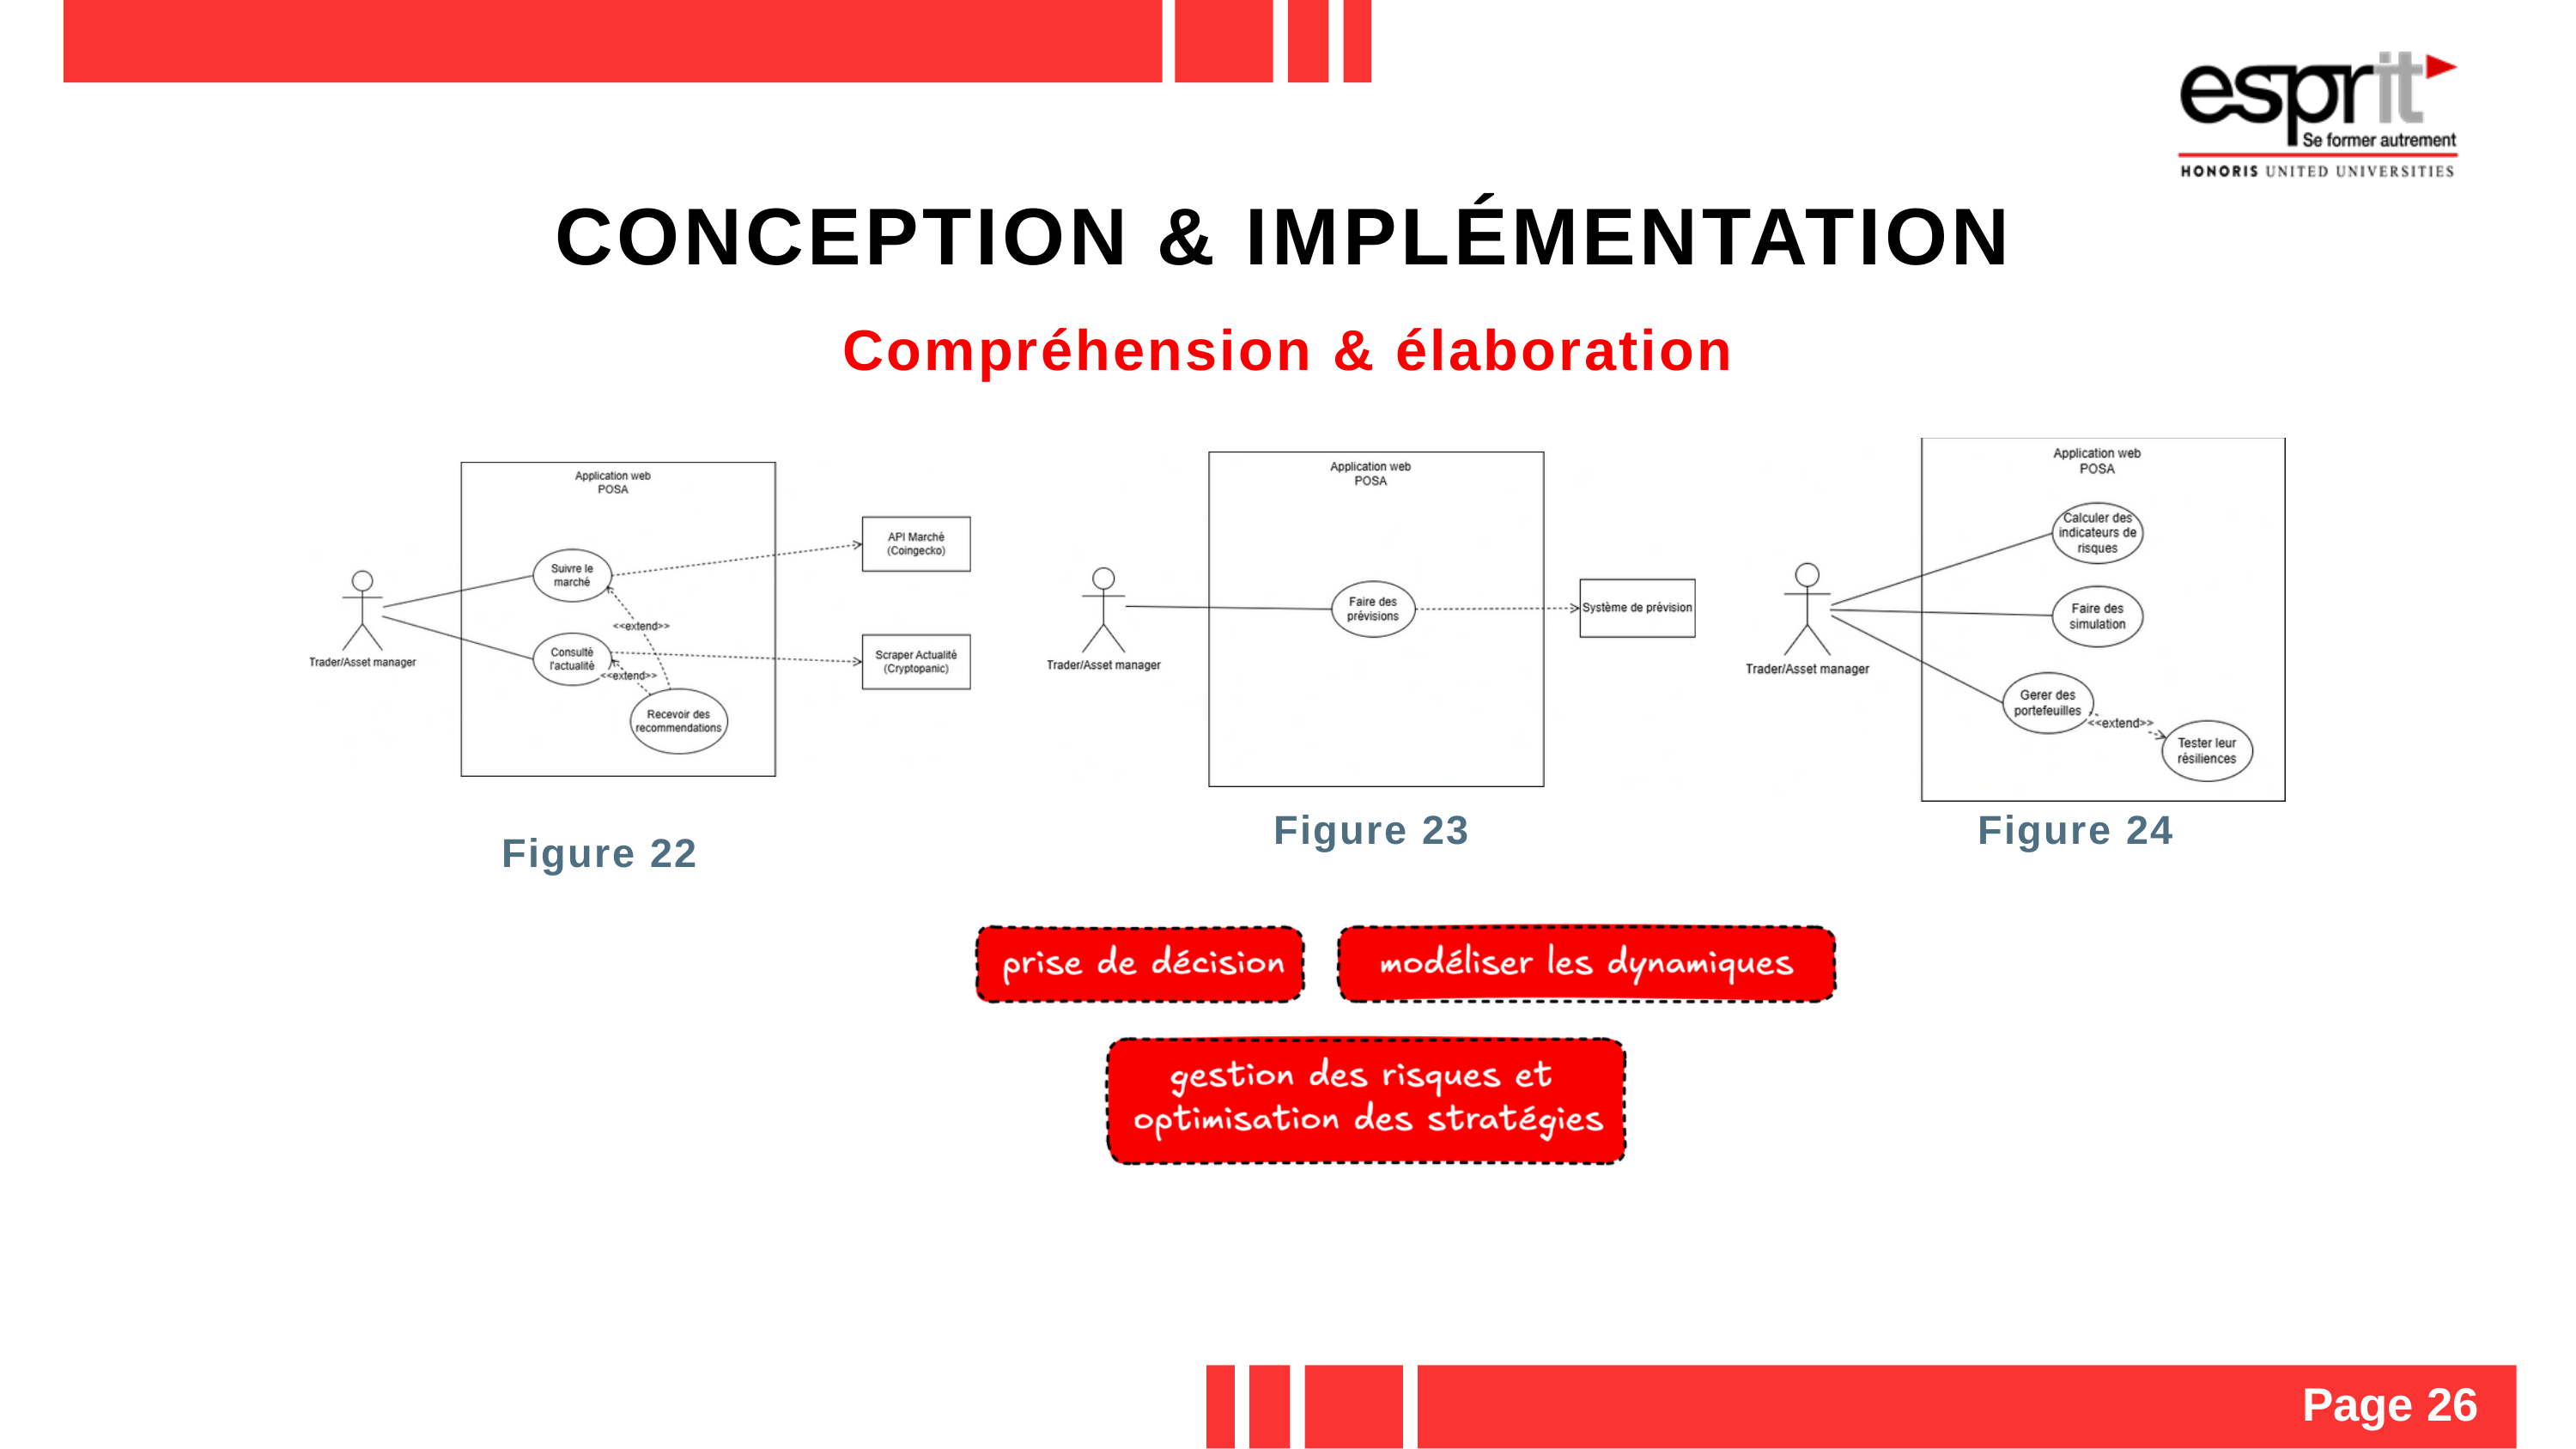

CONCEPTION & IMPLÉMENTATION
Compréhension & élaboration

Figure 23
Figure 24
Figure 22

Page 26